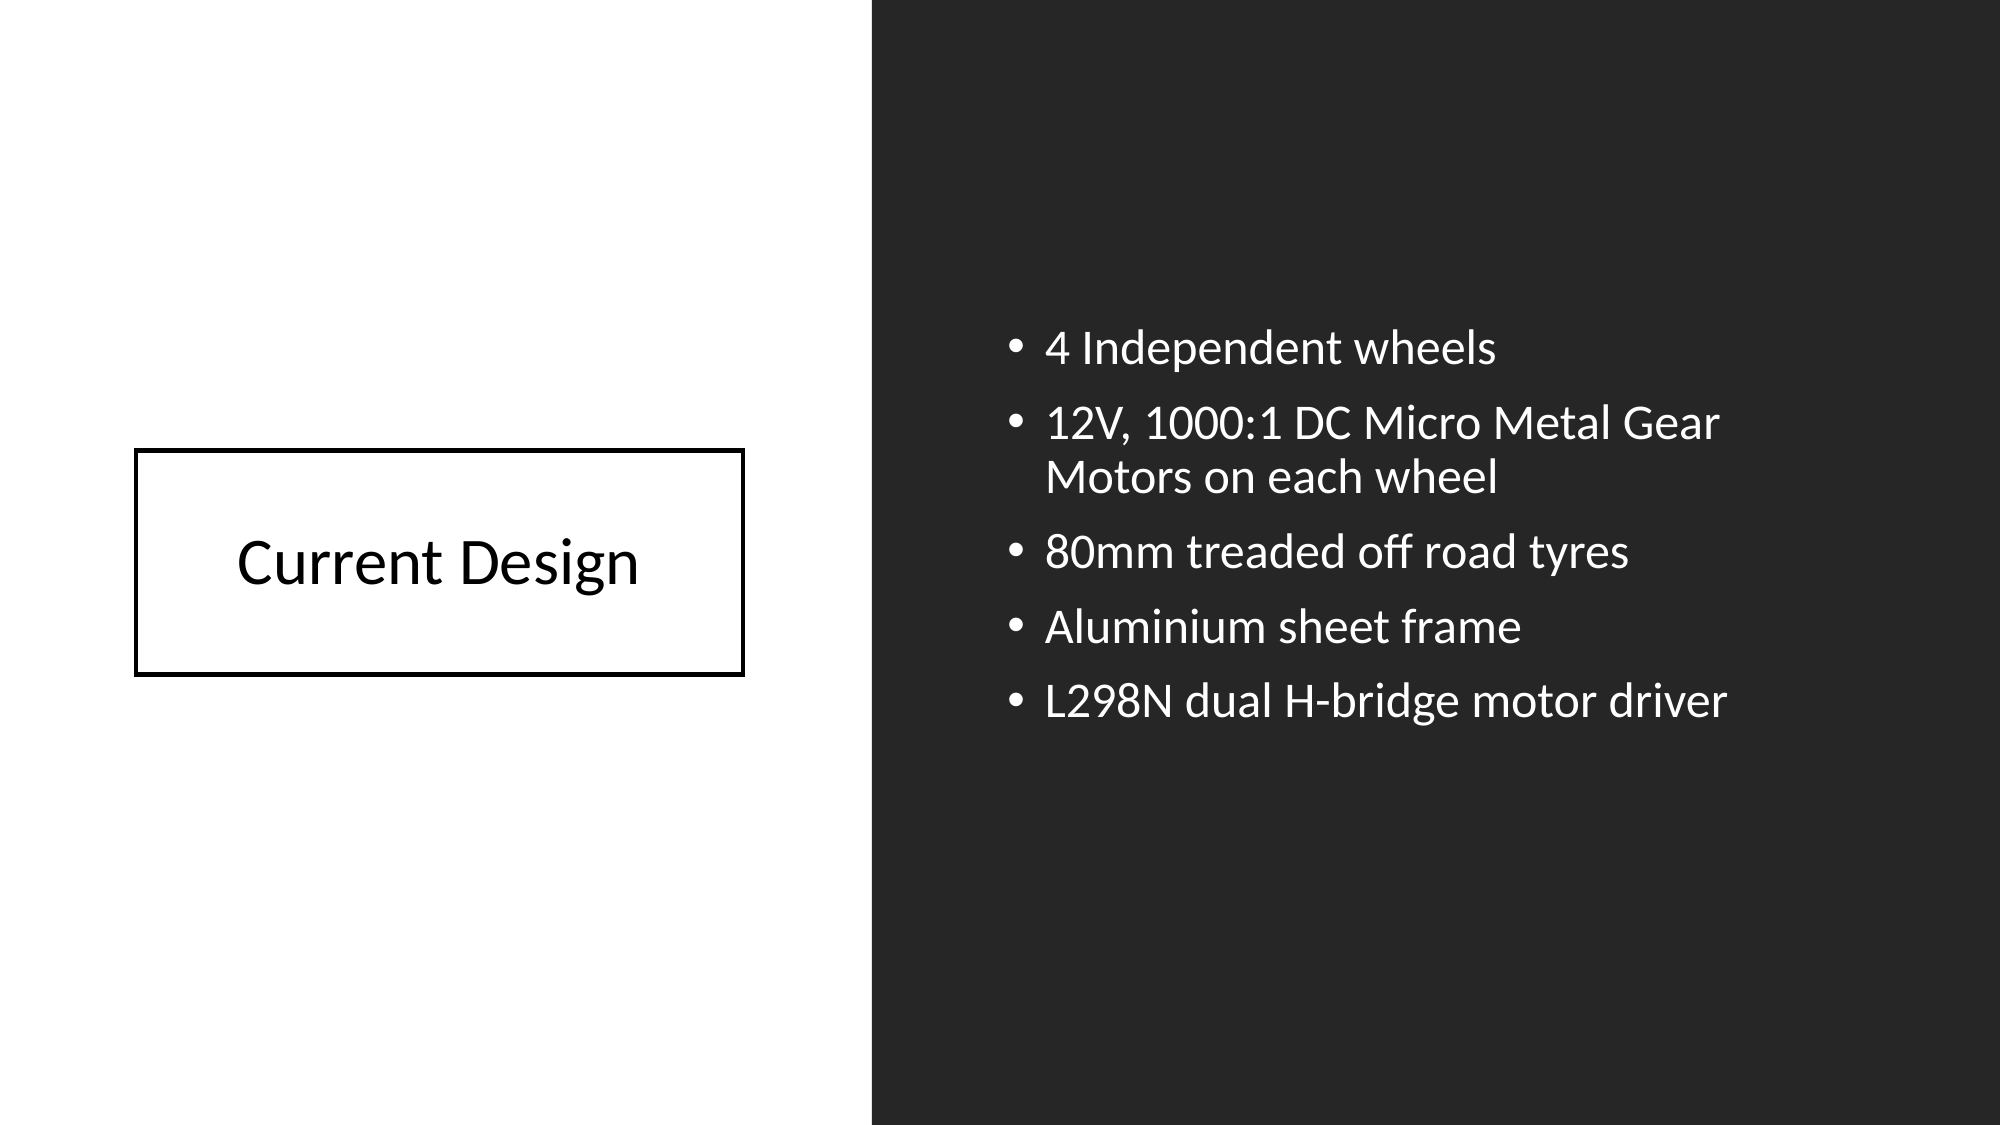

4 Independent wheels
12V, 1000:1 DC Micro Metal Gear Motors on each wheel
80mm treaded off road tyres
Aluminium sheet frame
L298N dual H-bridge motor driver

# Current Design